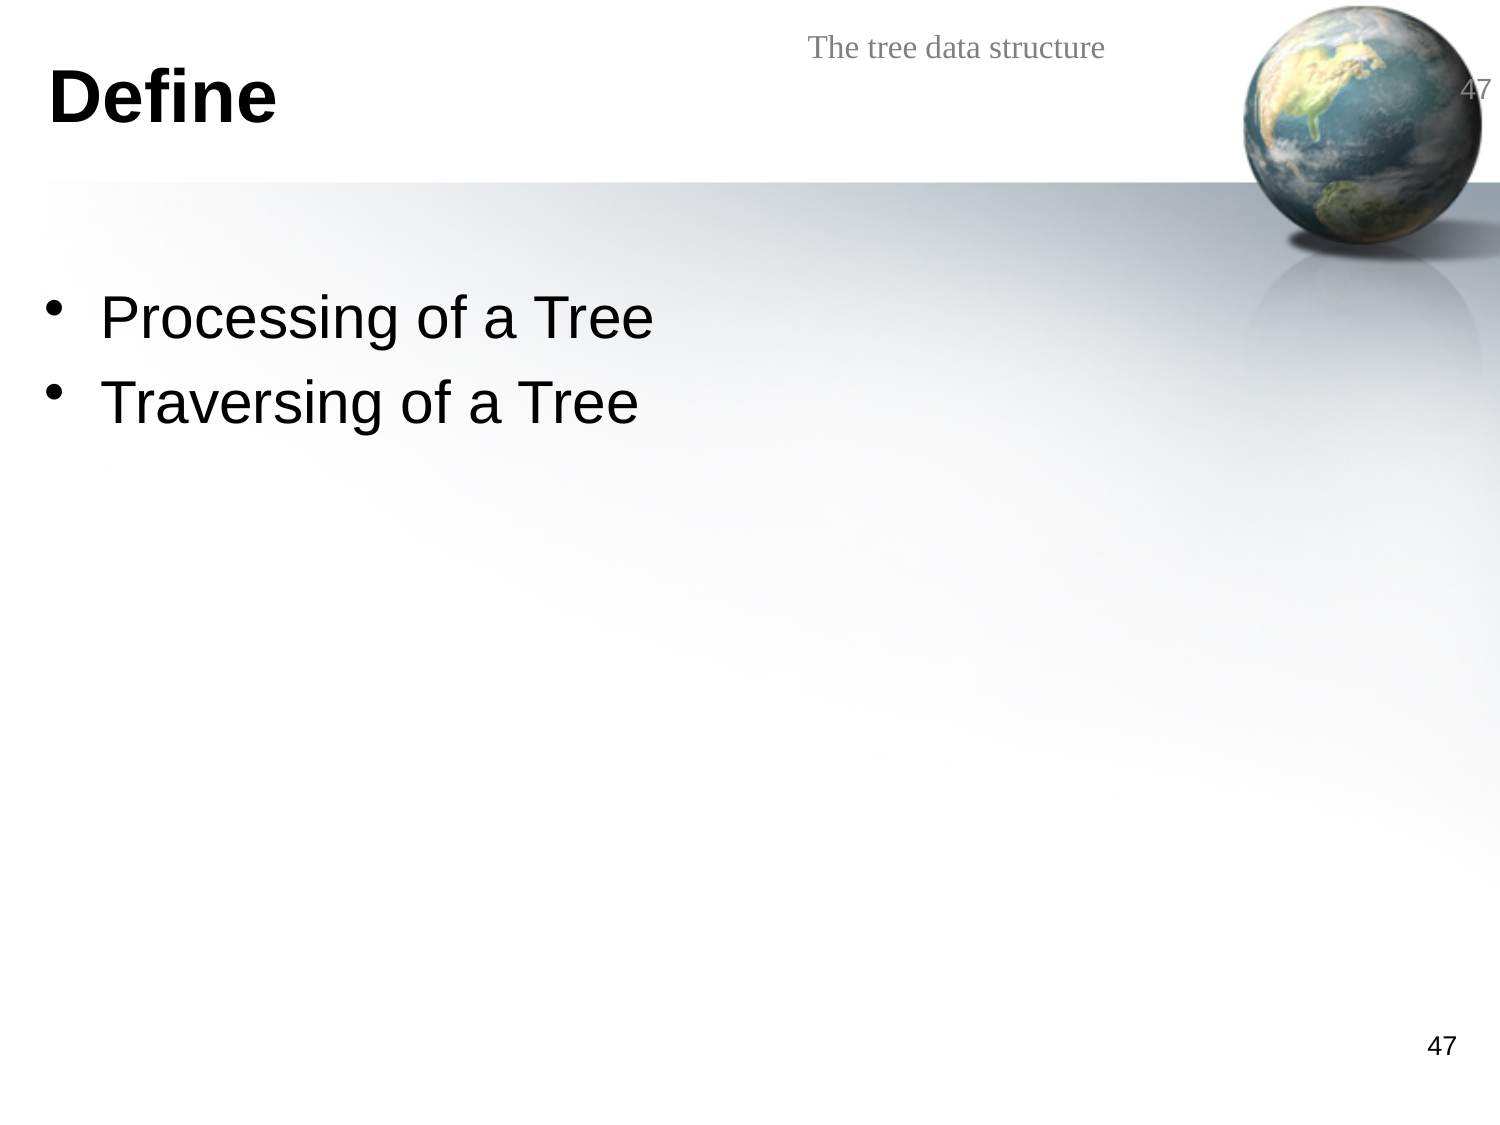

# Define
Processing of a Tree
Traversing of a Tree
47